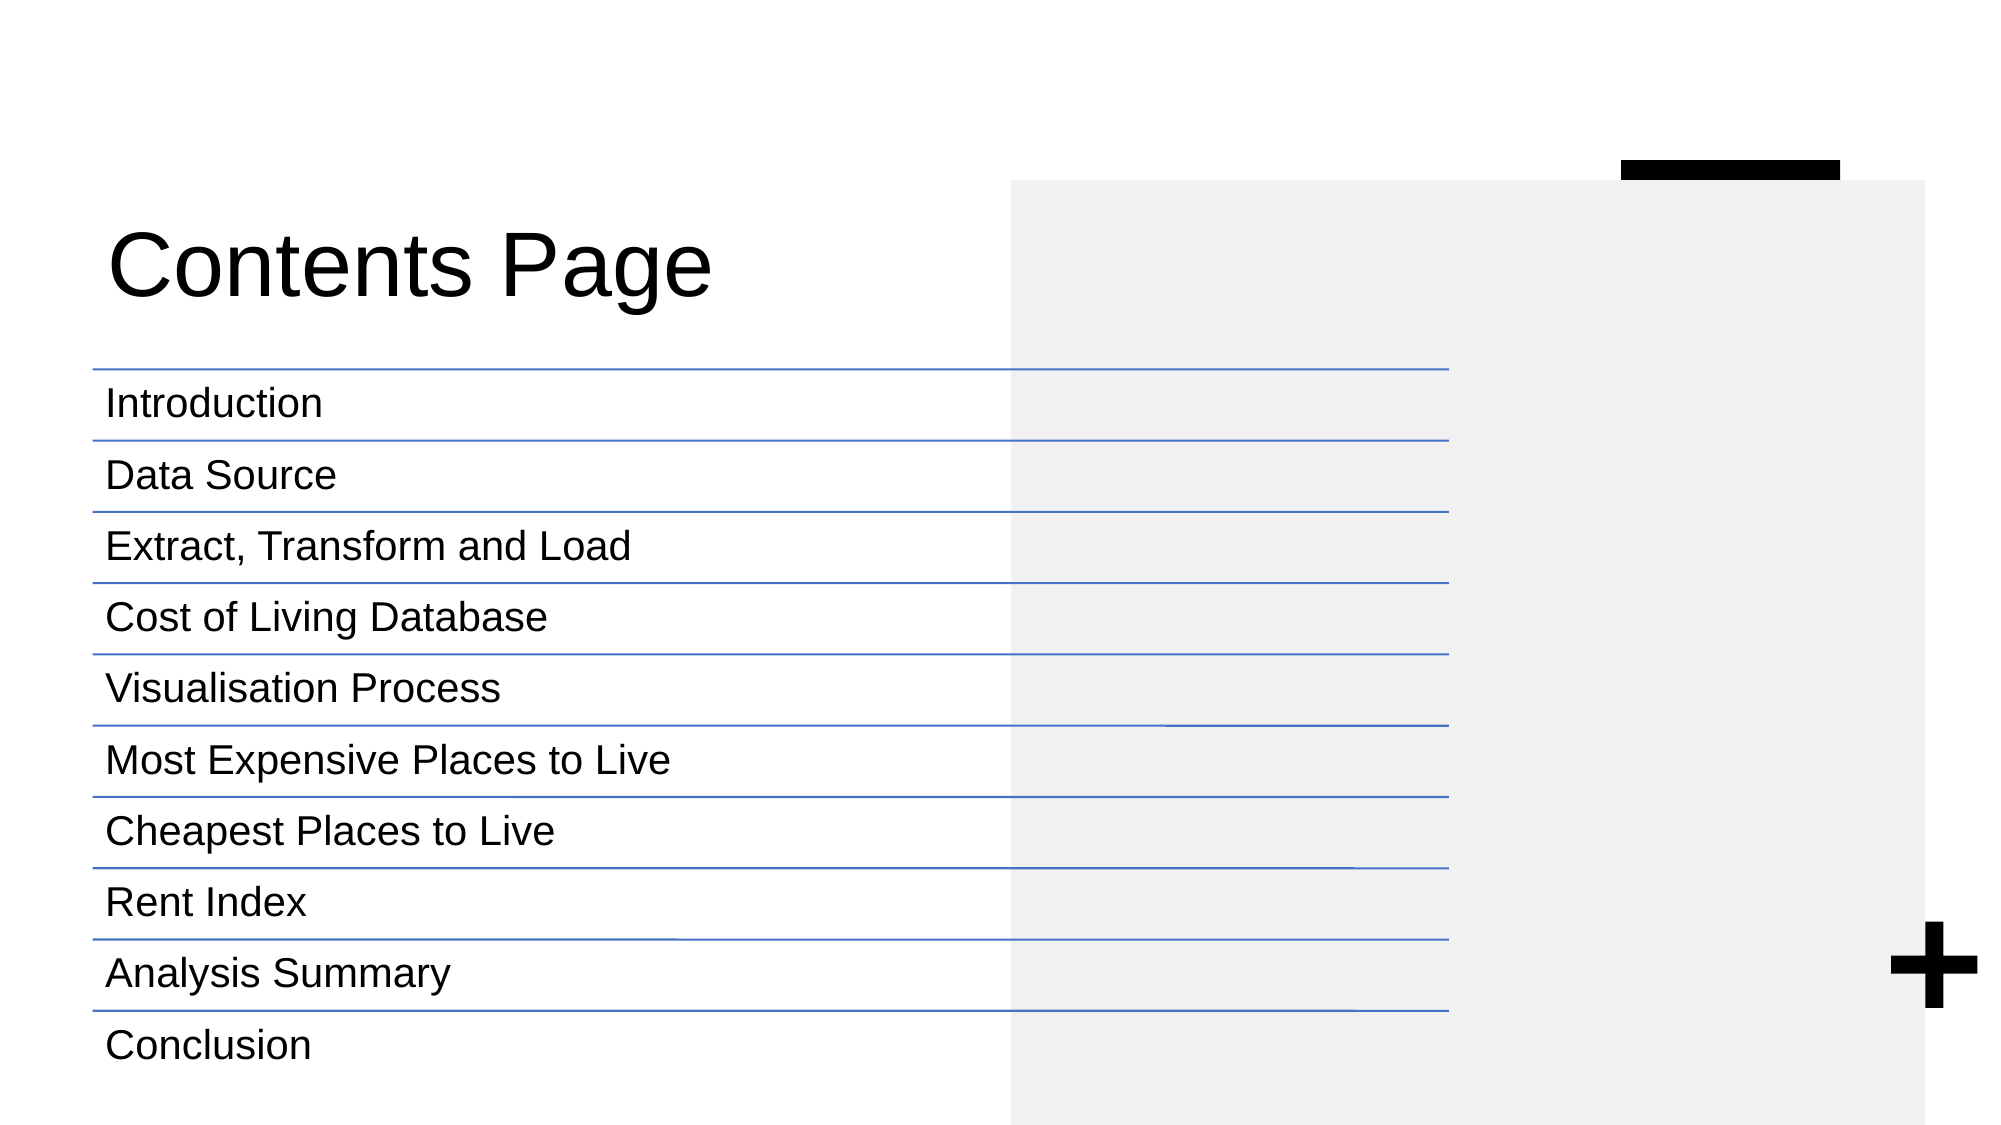

# Contents Page
Introduction
Data Source
Extract, Transform and Load
Cost of Living Database
Visualisation Process
Most Expensive Places to Live
Cheapest Places to Live
Rent Index
Analysis Summary
Conclusion